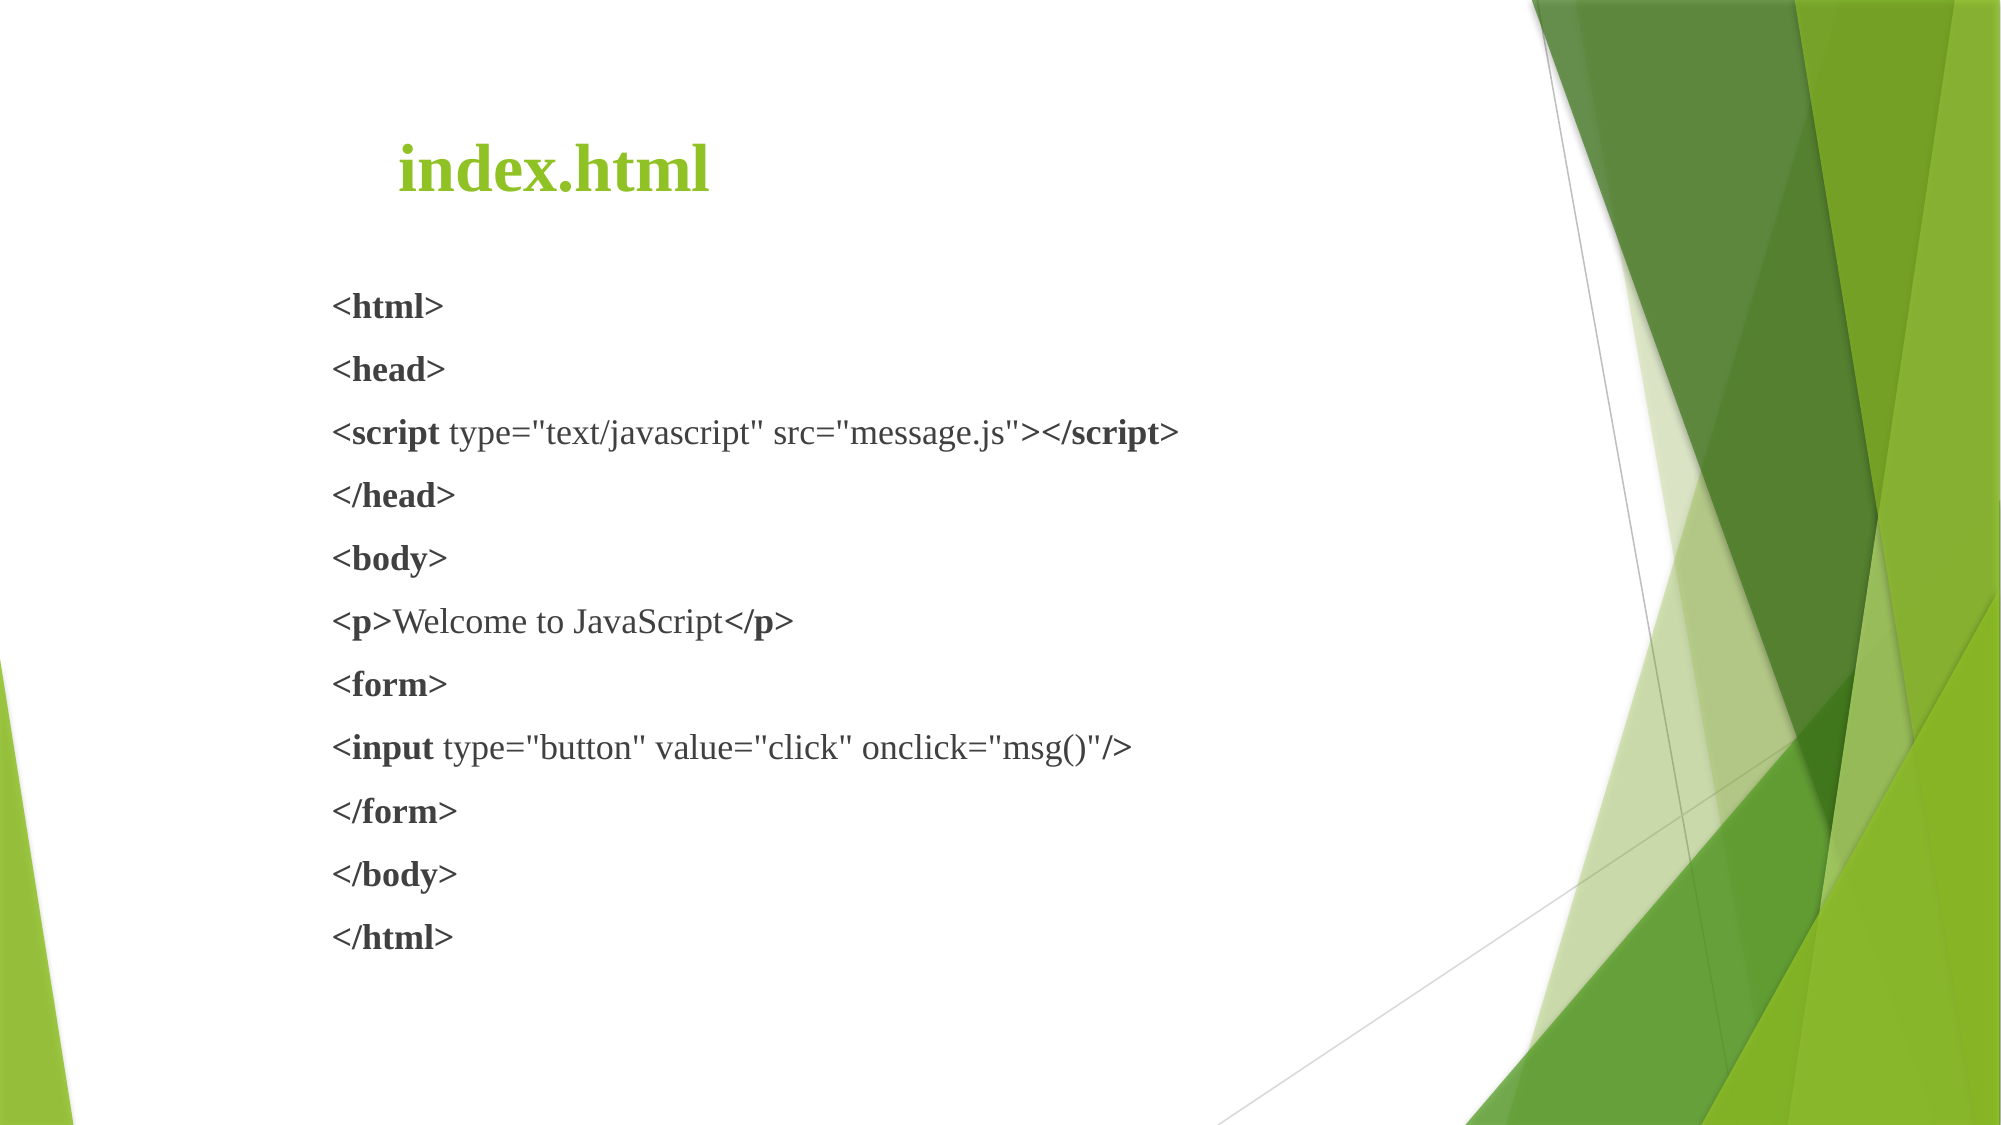

# index.html
<html>
<head>
<script type="text/javascript" src="message.js"></script>
</head>
<body>
<p>Welcome to JavaScript</p>
<form>
<input type="button" value="click" onclick="msg()"/>
</form>
</body>
</html>